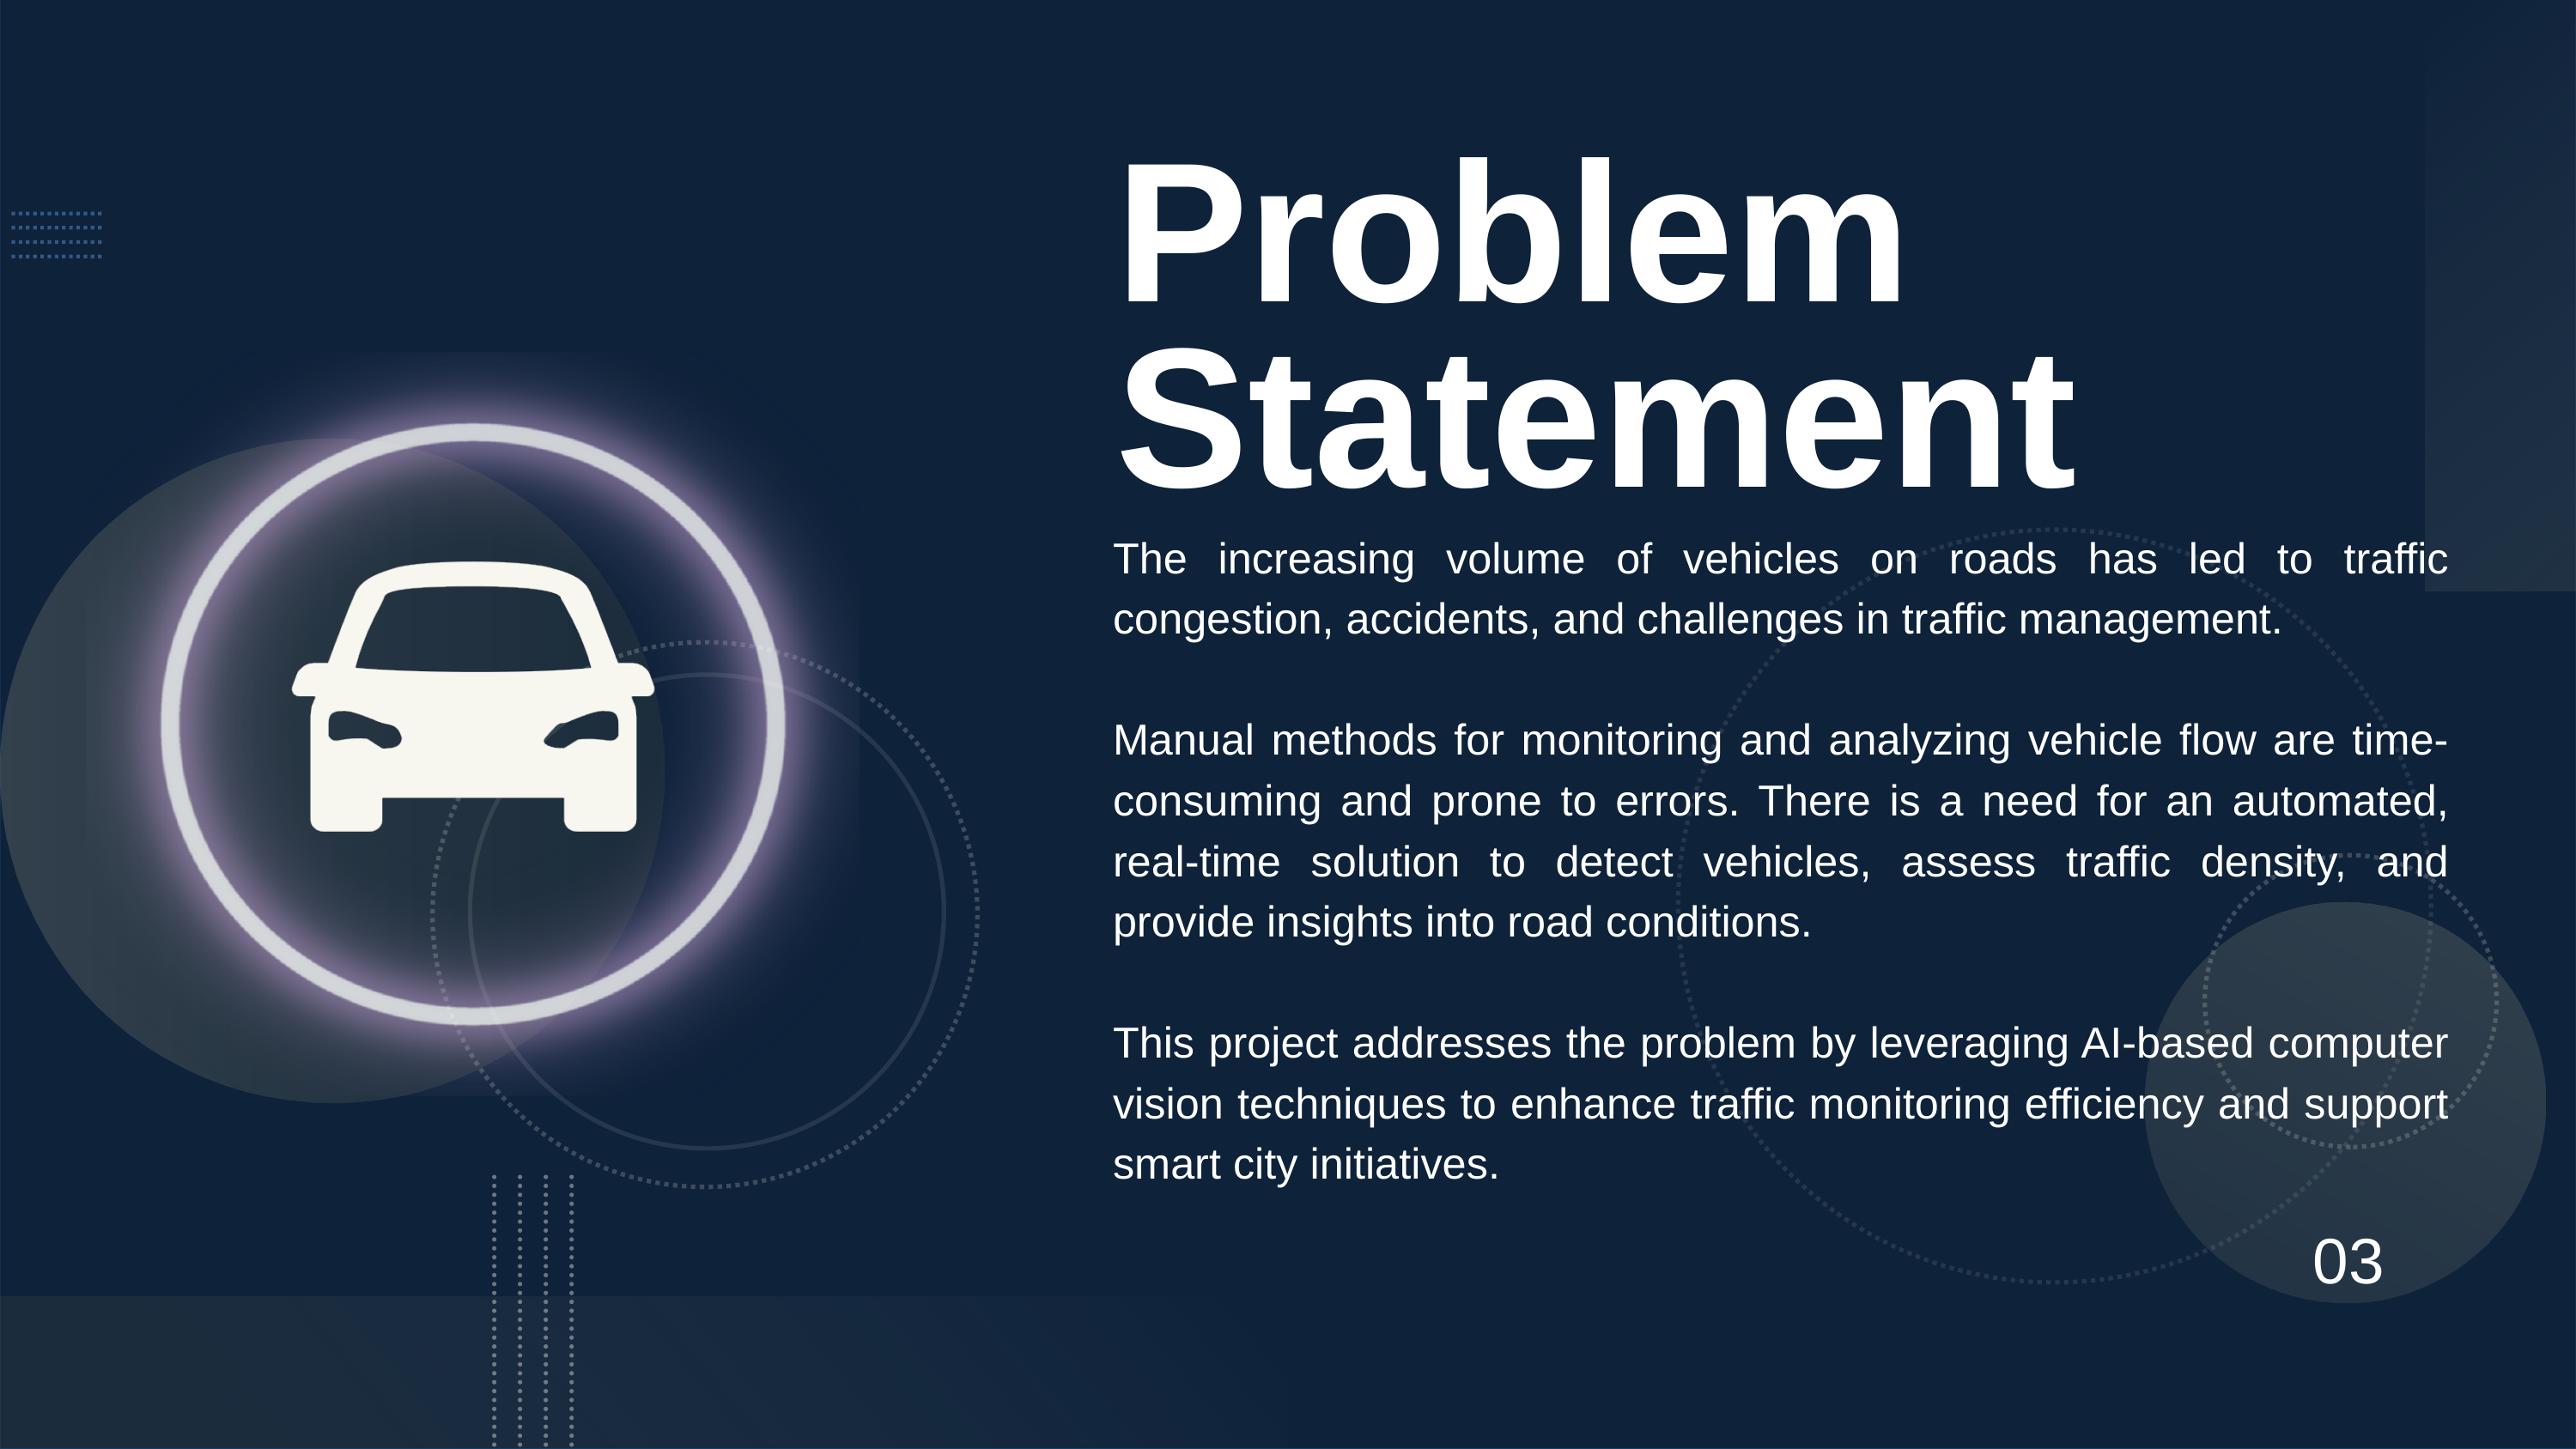

Problem Statement

The increasing volume of vehicles on roads has led to traffic congestion, accidents, and challenges in traffic management.

Manual methods for monitoring and analyzing vehicle flow are time-consuming and prone to errors. There is a need for an automated, real-time solution to detect vehicles, assess traffic density, and provide insights into road conditions.

This project addresses the problem by leveraging AI-based computer vision techniques to enhance traffic monitoring efficiency and support smart city initiatives.

03